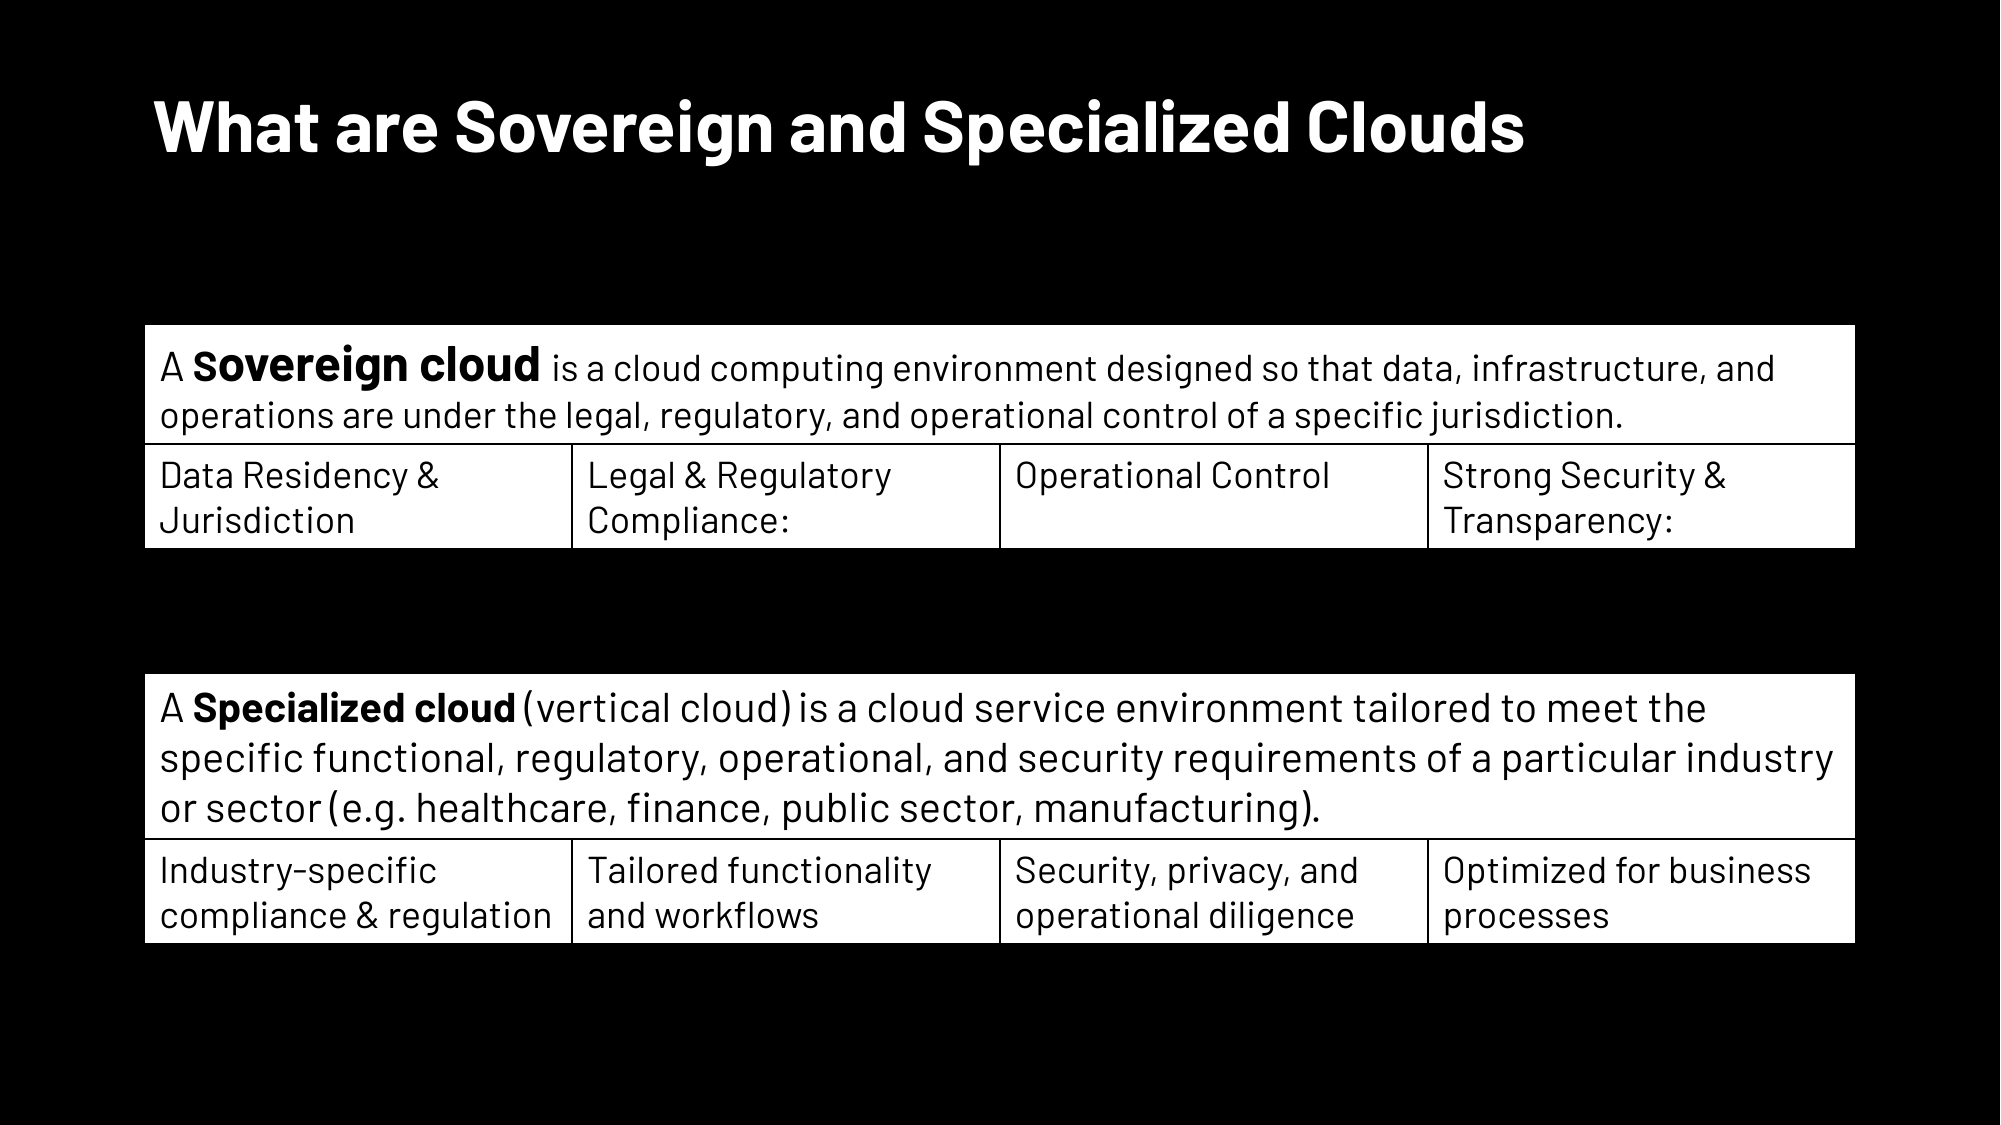

# What are Sovereign and Specialized Clouds
| A Sovereign cloud is a cloud computing environment designed so that data, infrastructure, and operations are under the legal, regulatory, and operational control of a specific jurisdiction. |  |  |  |
| --- | --- | --- | --- |
| Data Residency & Jurisdiction | Legal & Regulatory Compliance: | Operational Control | Strong Security & Transparency: |
| A Specialized cloud (vertical cloud) is a cloud service environment tailored to meet the specific functional, regulatory, operational, and security requirements of a particular industry or sector (e.g. healthcare, finance, public sector, manufacturing). |  |  |  |
| --- | --- | --- | --- |
| Industry-specific compliance & regulation | Tailored functionality and workflows | Security, privacy, and operational diligence | Optimized for business processes |